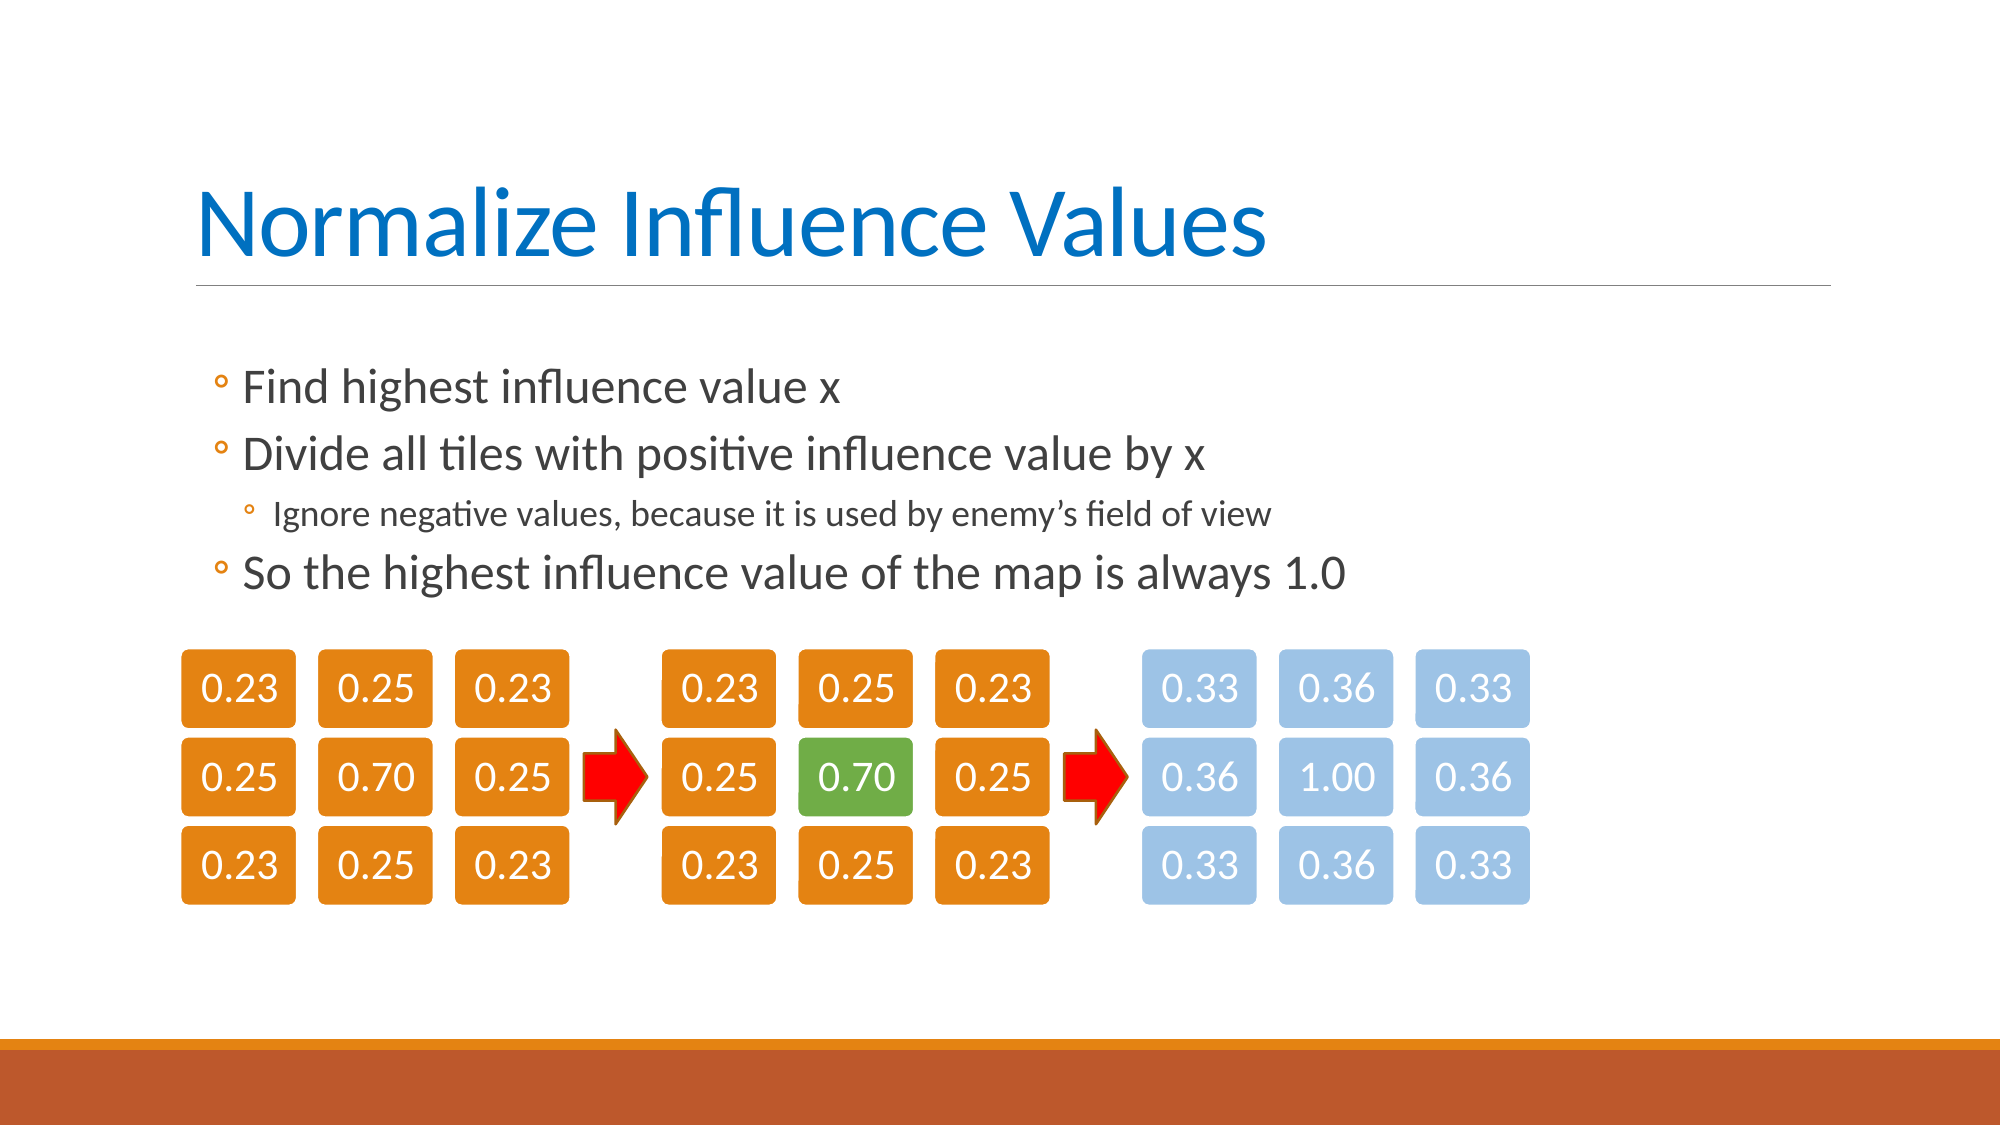

# Normalize Influence Values
Find highest influence value x
Divide all tiles with positive influence value by x
Ignore negative values, because it is used by enemy’s field of view
So the highest influence value of the map is always 1.0

0.23
0.25
0.23
0.25
0.70
0.25
0.23
0.25
0.23
0.23
0.25
0.23
0.25
0.70
0.25
0.23
0.25
0.23
0.33
0.36
0.33
0.36
1.00
0.36
0.33
0.36
0.33